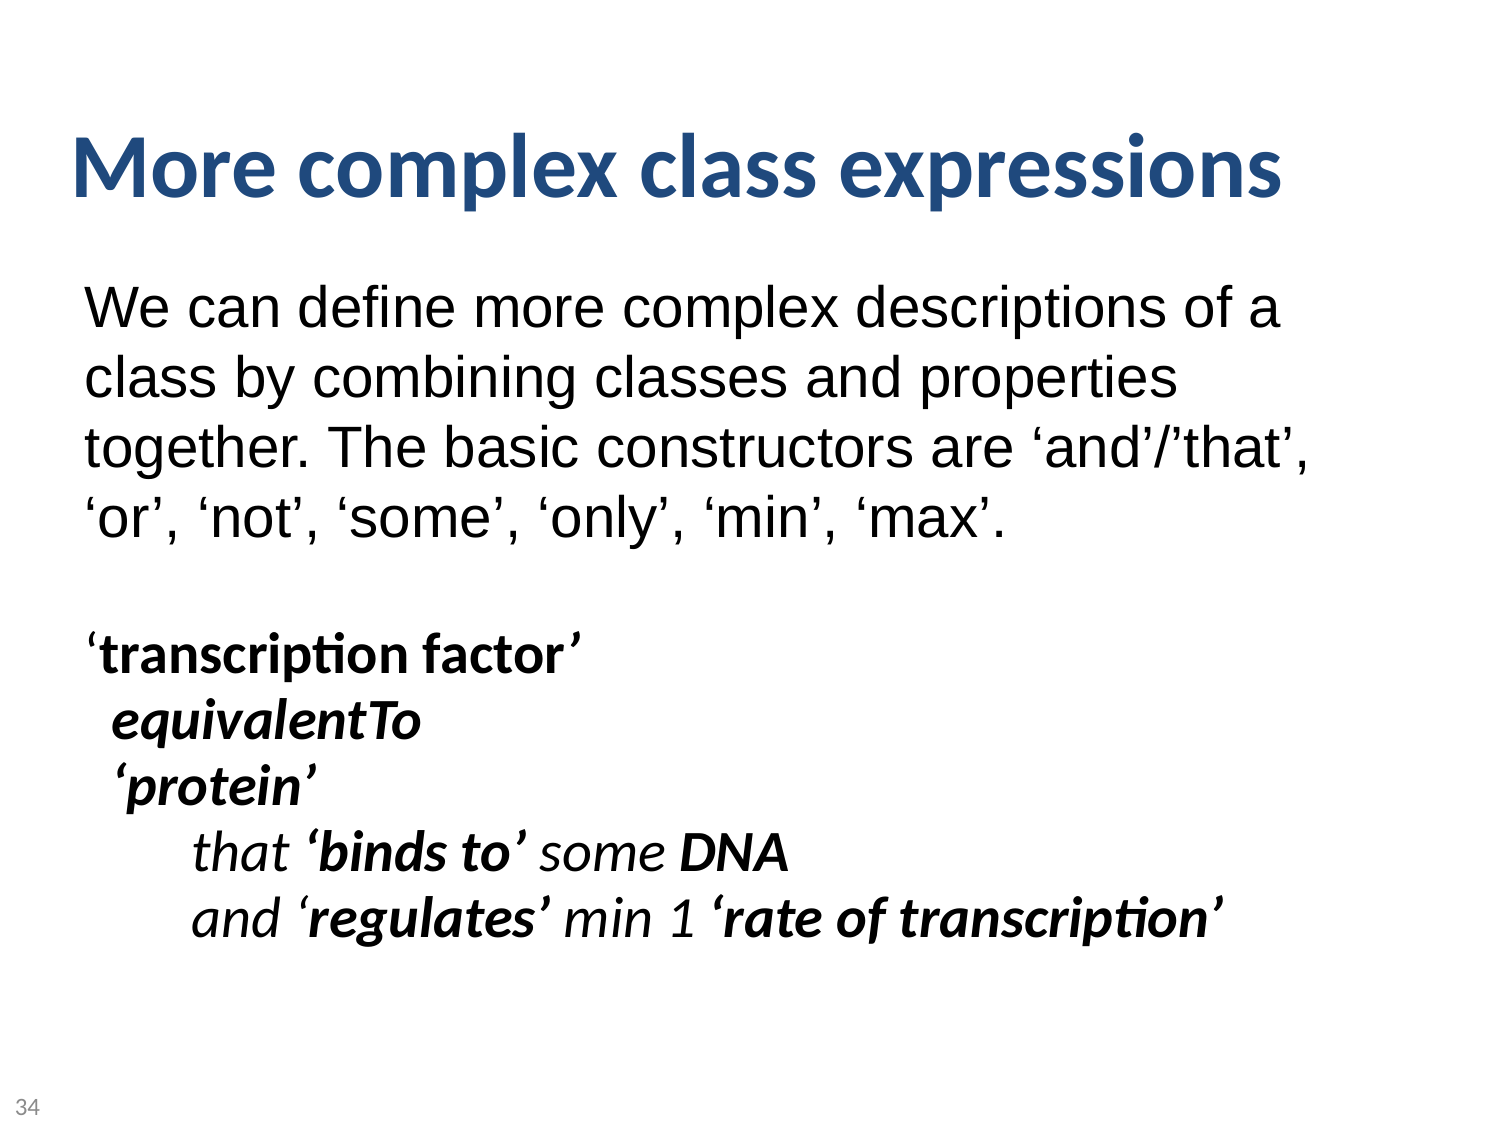

# More complex class expressions

We can define more complex descriptions of a class by combining classes and properties together. The basic constructors are ‘and’/’that’, ‘or’, ‘not’, ‘some’, ‘only’, ‘min’, ‘max’.

‘transcription factor’
  equivalentTo
  ‘protein’
        that ‘binds to’ some DNA
        and ‘regulates’ min 1 ‘rate of transcription’
34